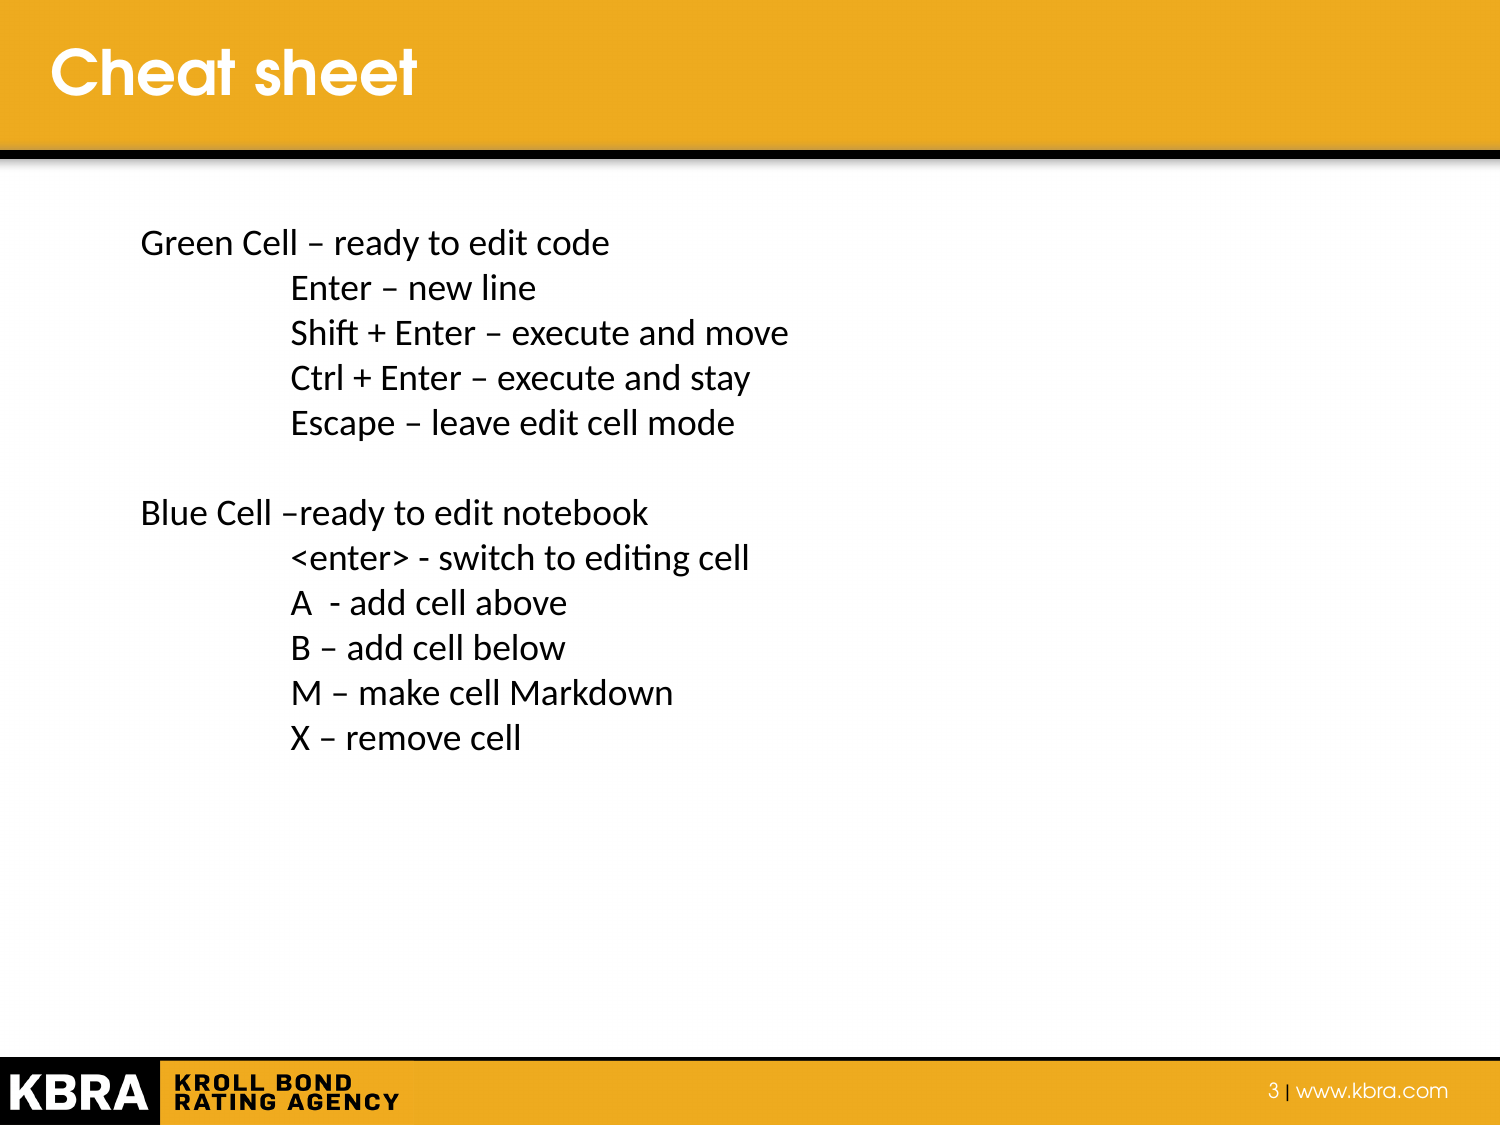

# Cheat sheet
Green Cell – ready to edit code
	Enter – new line
	Shift + Enter – execute and move
	Ctrl + Enter – execute and stay
	Escape – leave edit cell mode

Blue Cell –ready to edit notebook
	<enter> - switch to editing cell
	A  - add cell above
	B – add cell below
	M – make cell Markdown
	X – remove cell